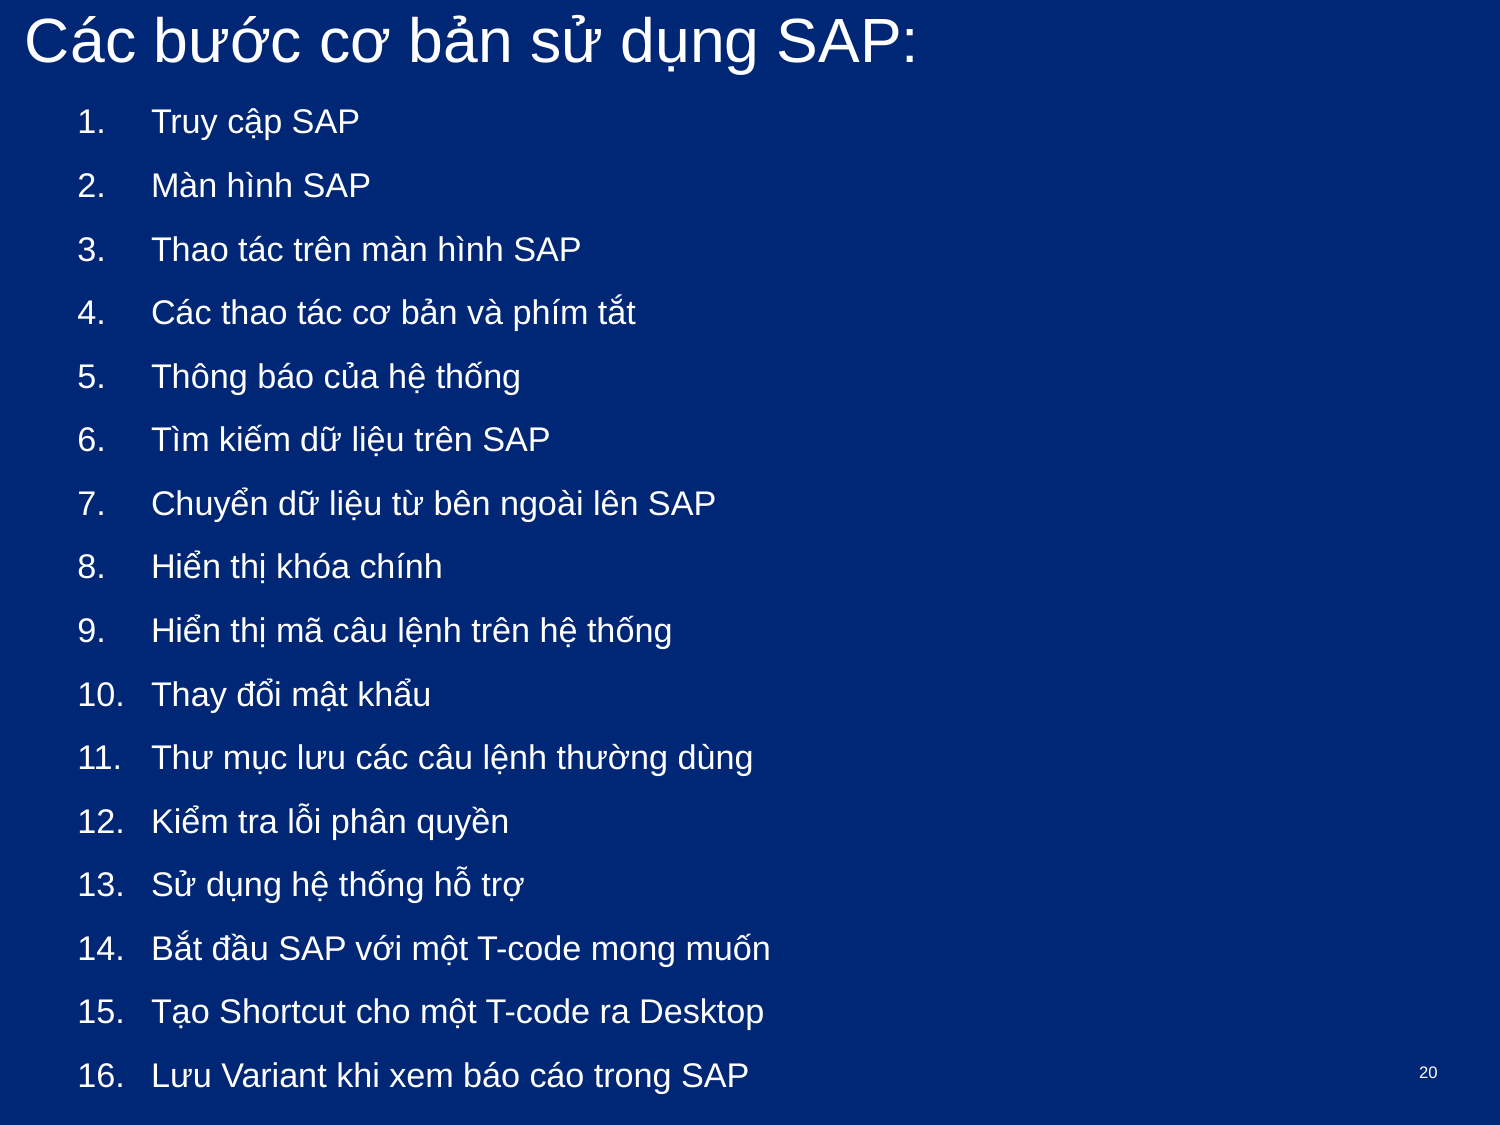

# Các bước cơ bản sử dụng SAP:
Truy cập SAP
Màn hình SAP
Thao tác trên màn hình SAP
Các thao tác cơ bản và phím tắt
Thông báo của hệ thống
Tìm kiếm dữ liệu trên SAP
Chuyển dữ liệu từ bên ngoài lên SAP
Hiển thị khóa chính
Hiển thị mã câu lệnh trên hệ thống
Thay đổi mật khẩu
Thư mục lưu các câu lệnh thường dùng
Kiểm tra lỗi phân quyền
Sử dụng hệ thống hỗ trợ
Bắt đầu SAP với một T-code mong muốn
Tạo Shortcut cho một T-code ra Desktop
Lưu Variant khi xem báo cáo trong SAP

20